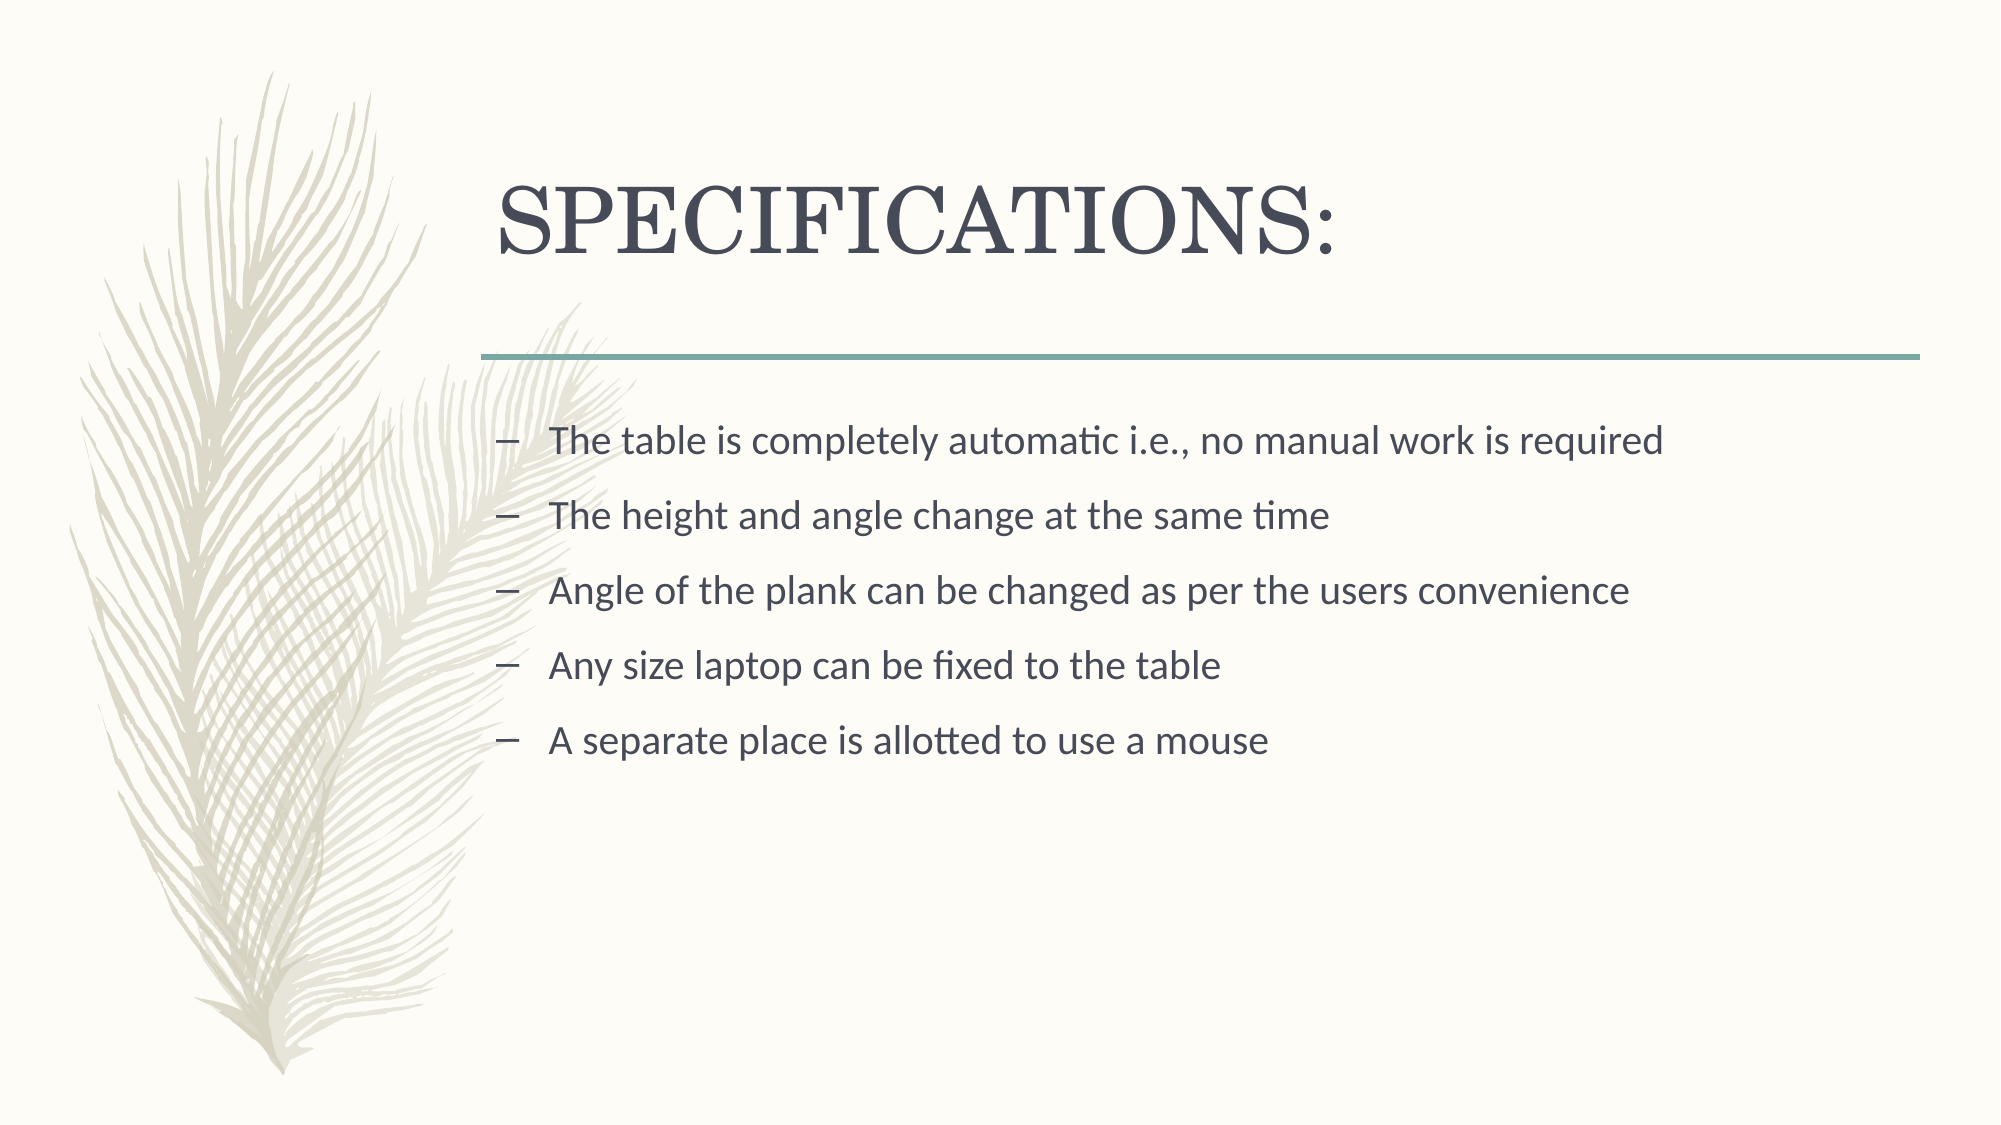

# SPECIFICATIONS:
The table is completely automatic i.e., no manual work is required
The height and angle change at the same time
Angle of the plank can be changed as per the users convenience
Any size laptop can be fixed to the table
A separate place is allotted to use a mouse